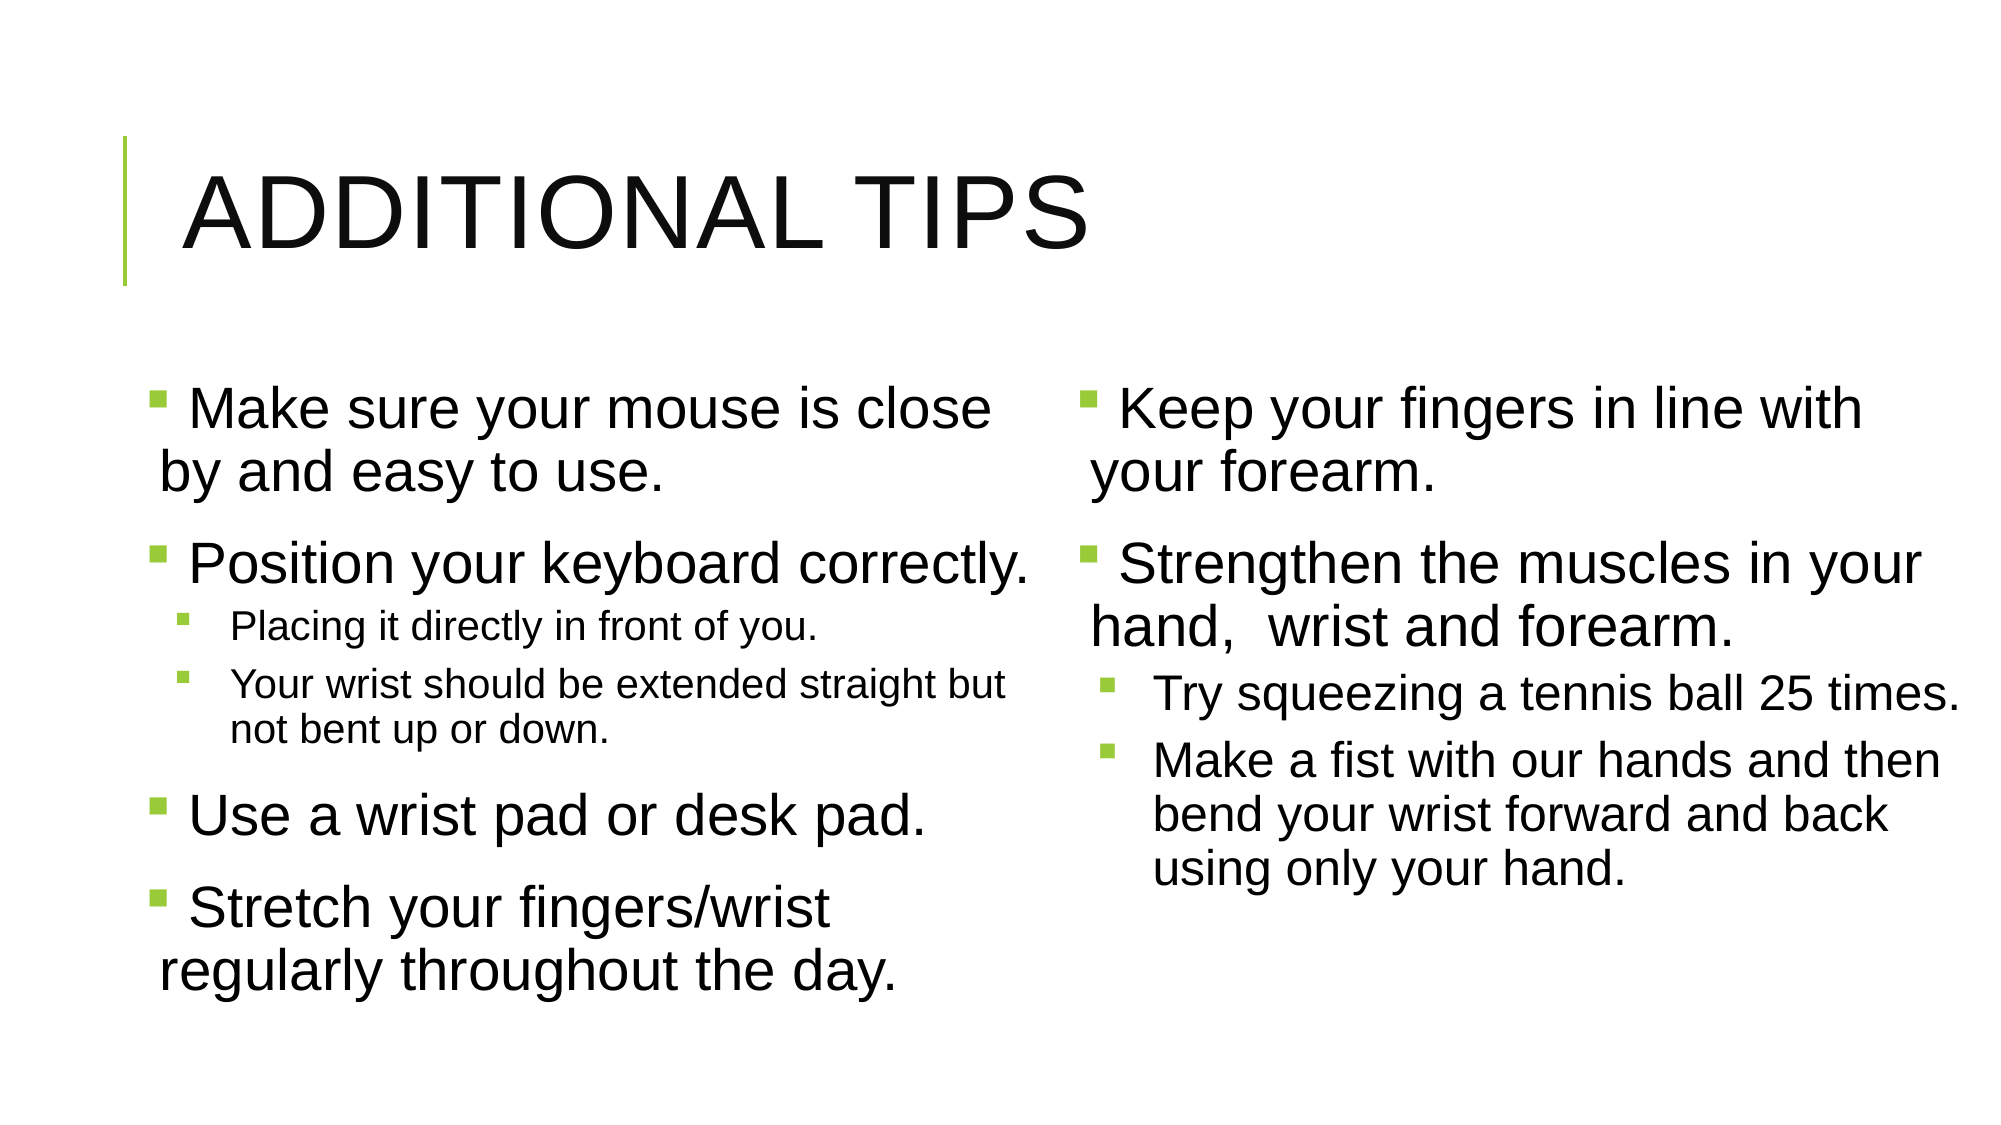

# Additional Tips
 Make sure your mouse is close by and easy to use.
 Position your keyboard correctly.
Placing it directly in front of you.
Your wrist should be extended straight but not bent up or down.
 Use a wrist pad or desk pad.
 Stretch your fingers/wrist regularly throughout the day.

 Keep your fingers in line with your forearm.
 Strengthen the muscles in your hand,  wrist and forearm.
Try squeezing a tennis ball 25 times.
Make a fist with our hands and then bend your wrist forward and back using only your hand.